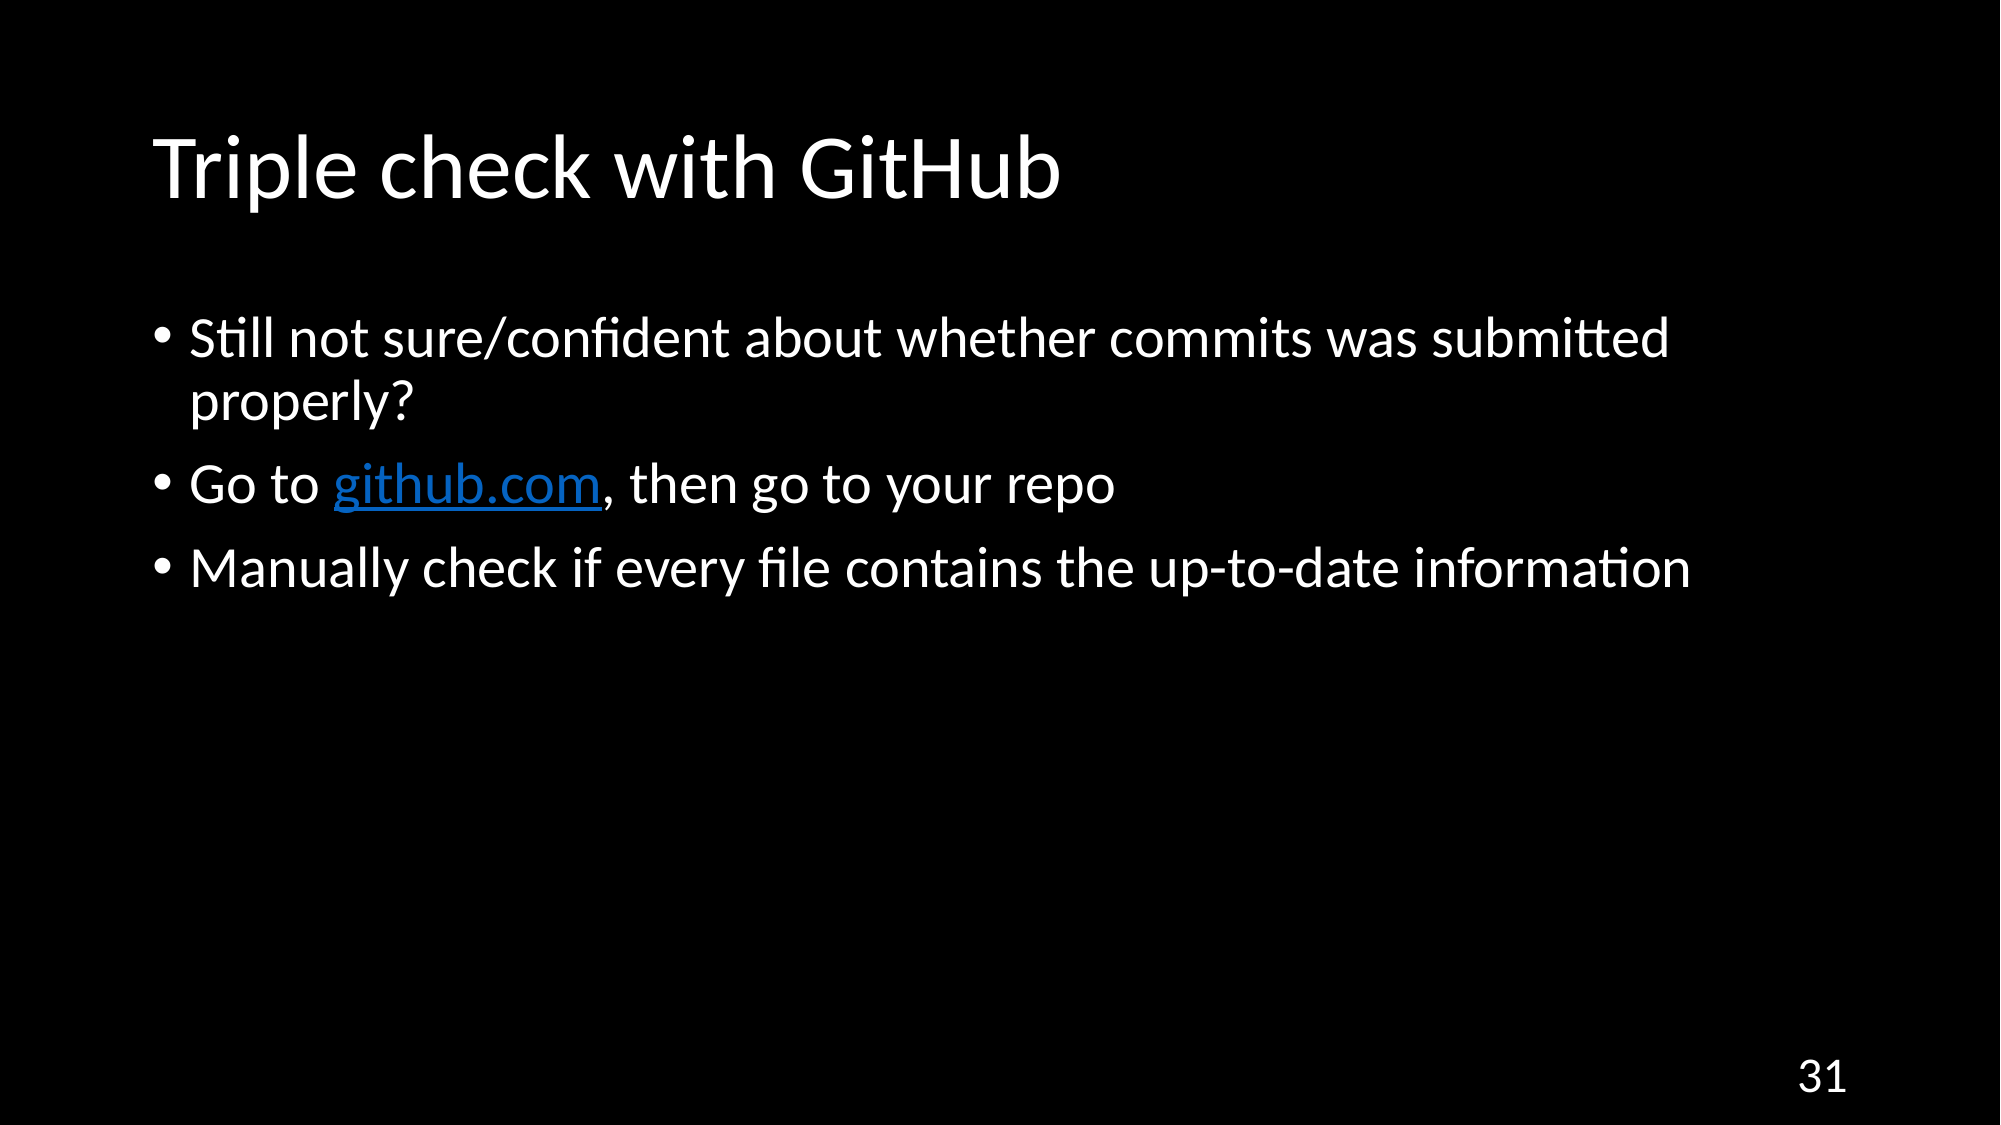

# Triple check with GitHub
Still not sure/confident about whether commits was submitted properly?
Go to github.com, then go to your repo
Manually check if every file contains the up-to-date information
31